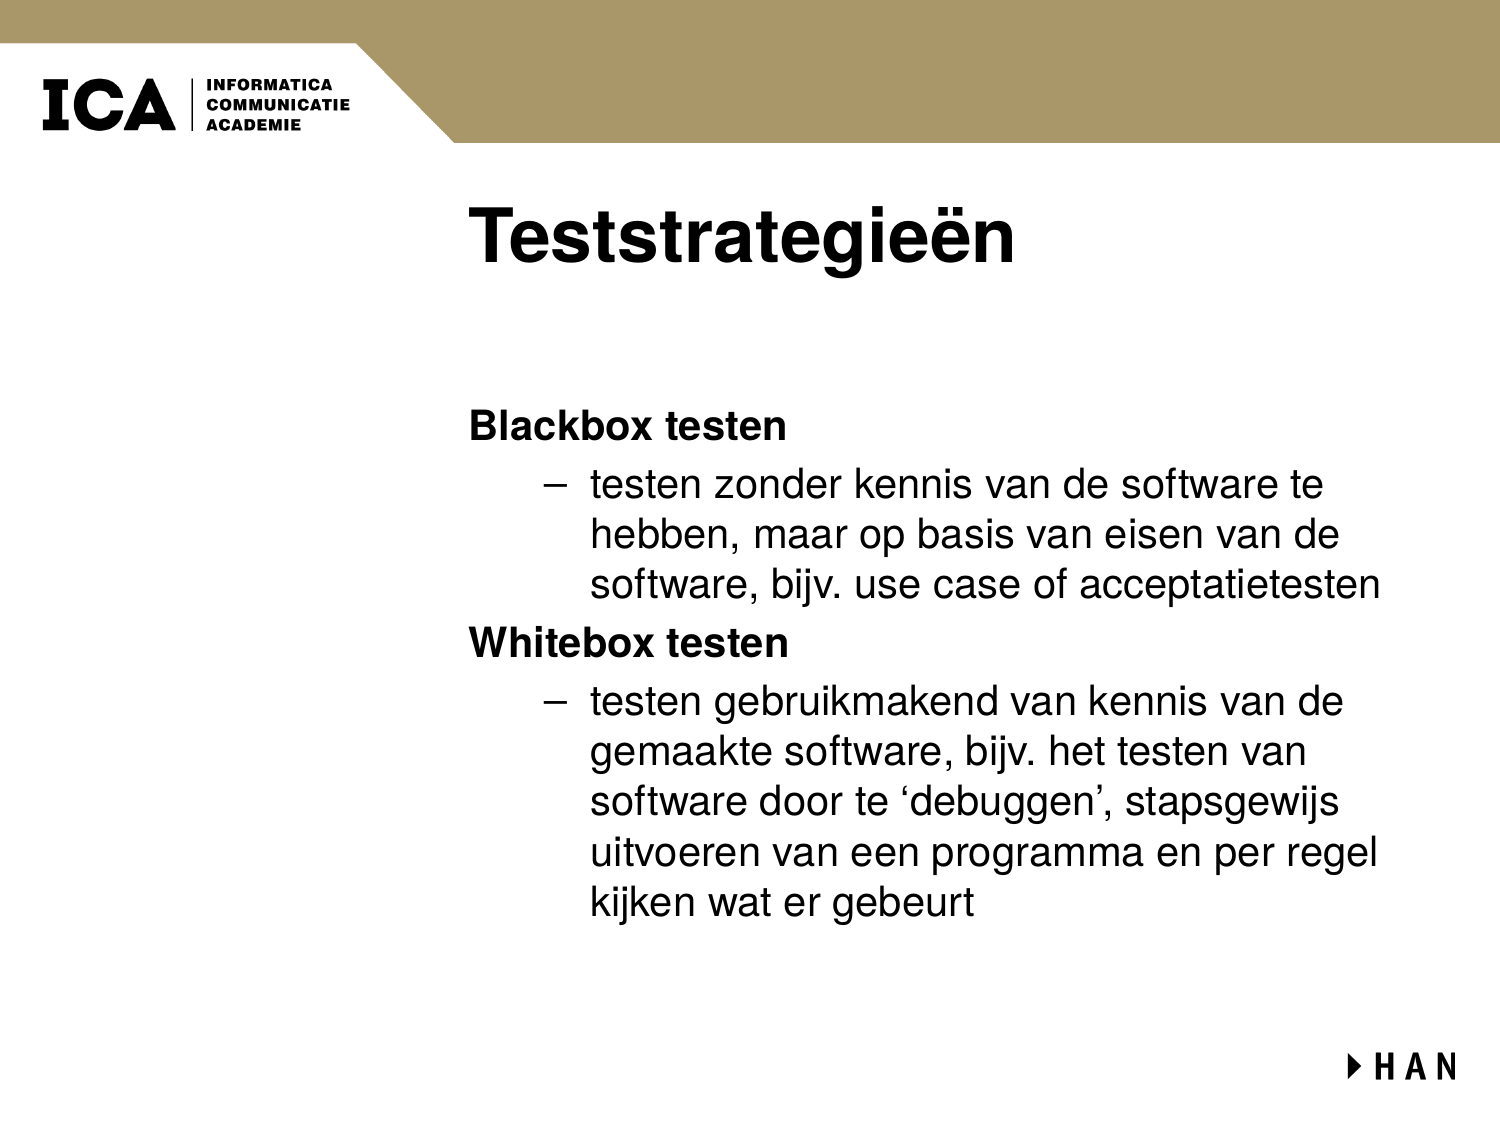

# Teststrategieën

Blackbox testen
testen zonder kennis van de software te hebben, maar op basis van eisen van de software, bijv. use case of acceptatietesten
Whitebox testen
testen gebruikmakend van kennis van de gemaakte software, bijv. het testen van software door te ‘debuggen’, stapsgewijs uitvoeren van een programma en per regel kijken wat er gebeurt